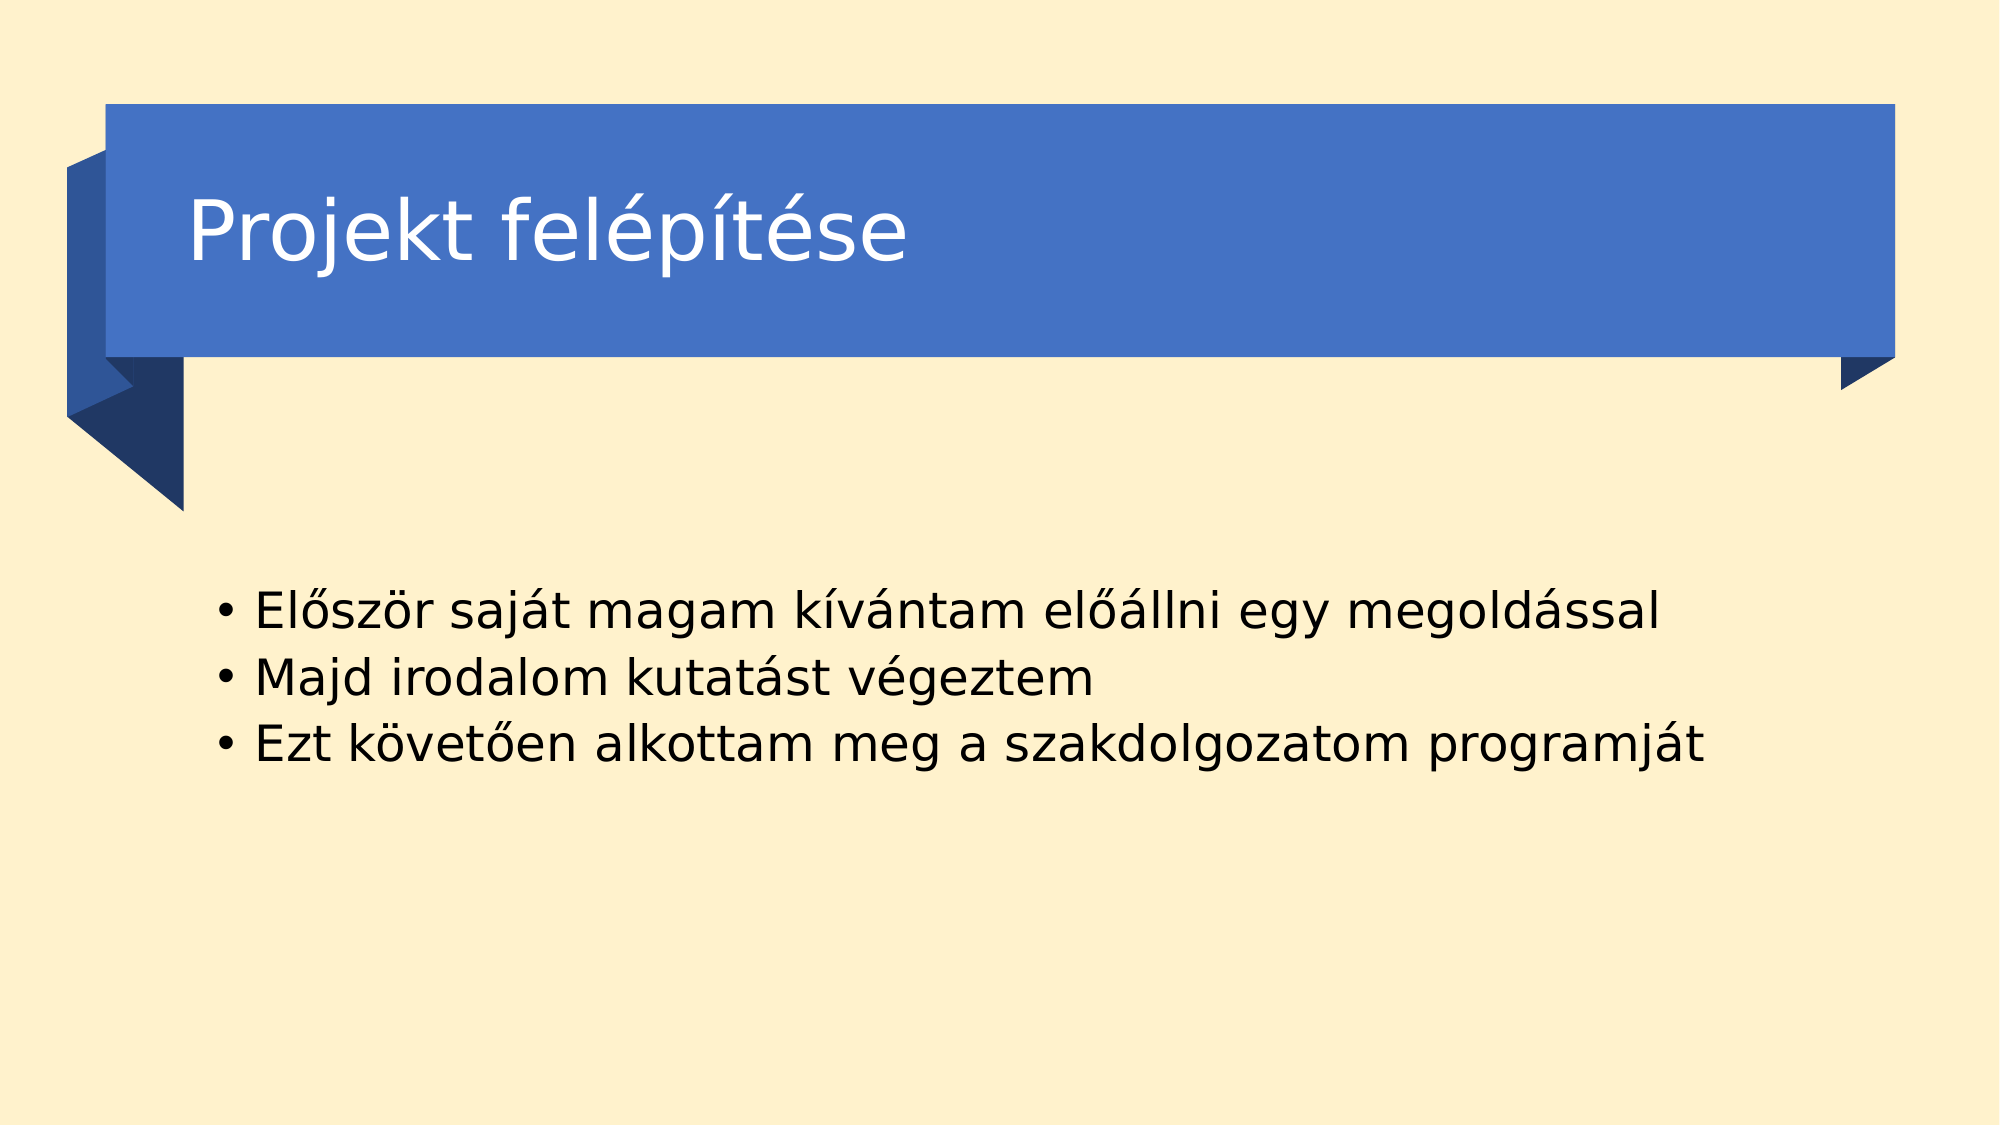

# Projekt felépítése
Először saját magam kívántam előállni egy megoldással
Majd irodalom kutatást végeztem
Ezt követően alkottam meg a szakdolgozatom programját